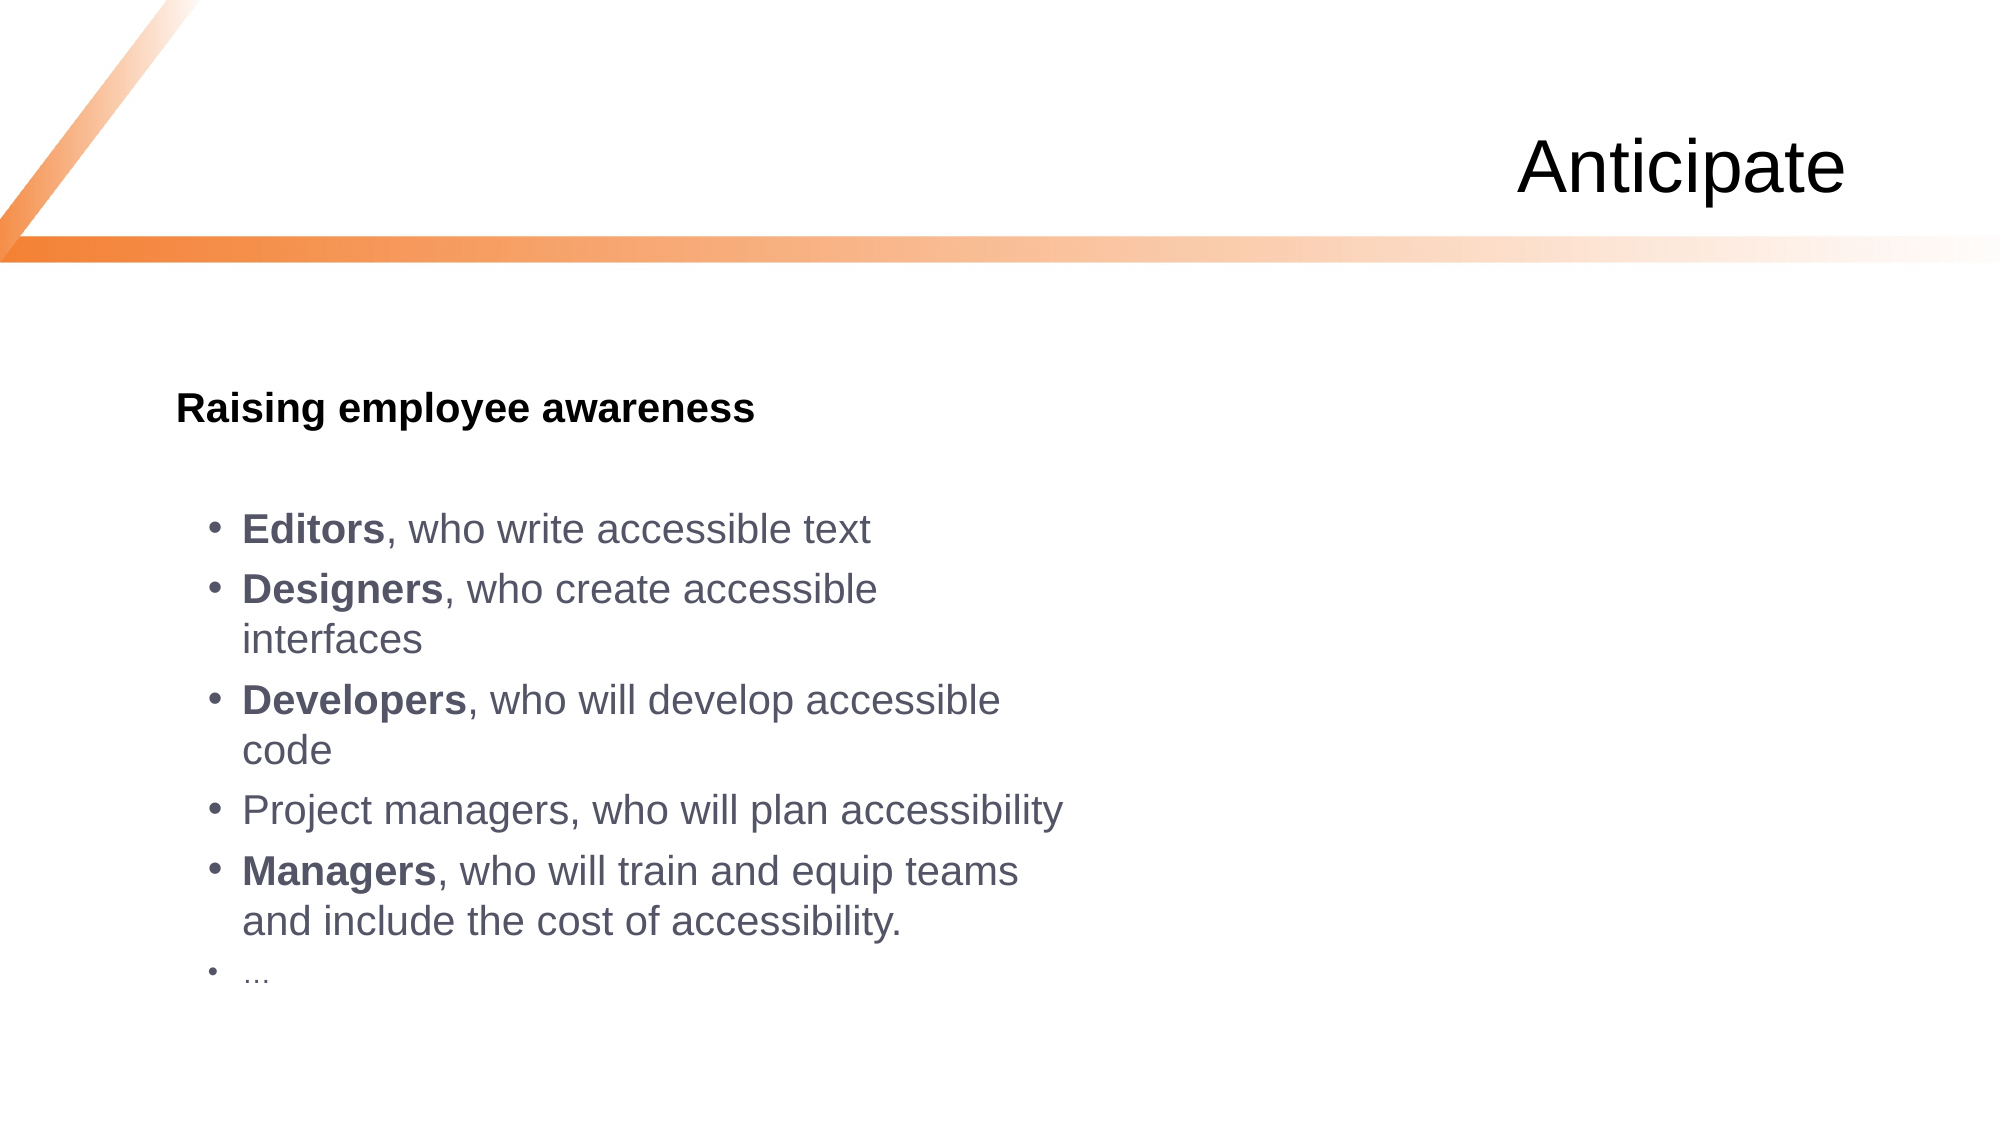

# Anticipate
Raising employee awareness

Editors, who write accessible text
Designers, who create accessible interfaces
Developers, who will develop accessible code
Project managers, who will plan accessibility
Managers, who will train and equip teams and include the cost of accessibility.
…